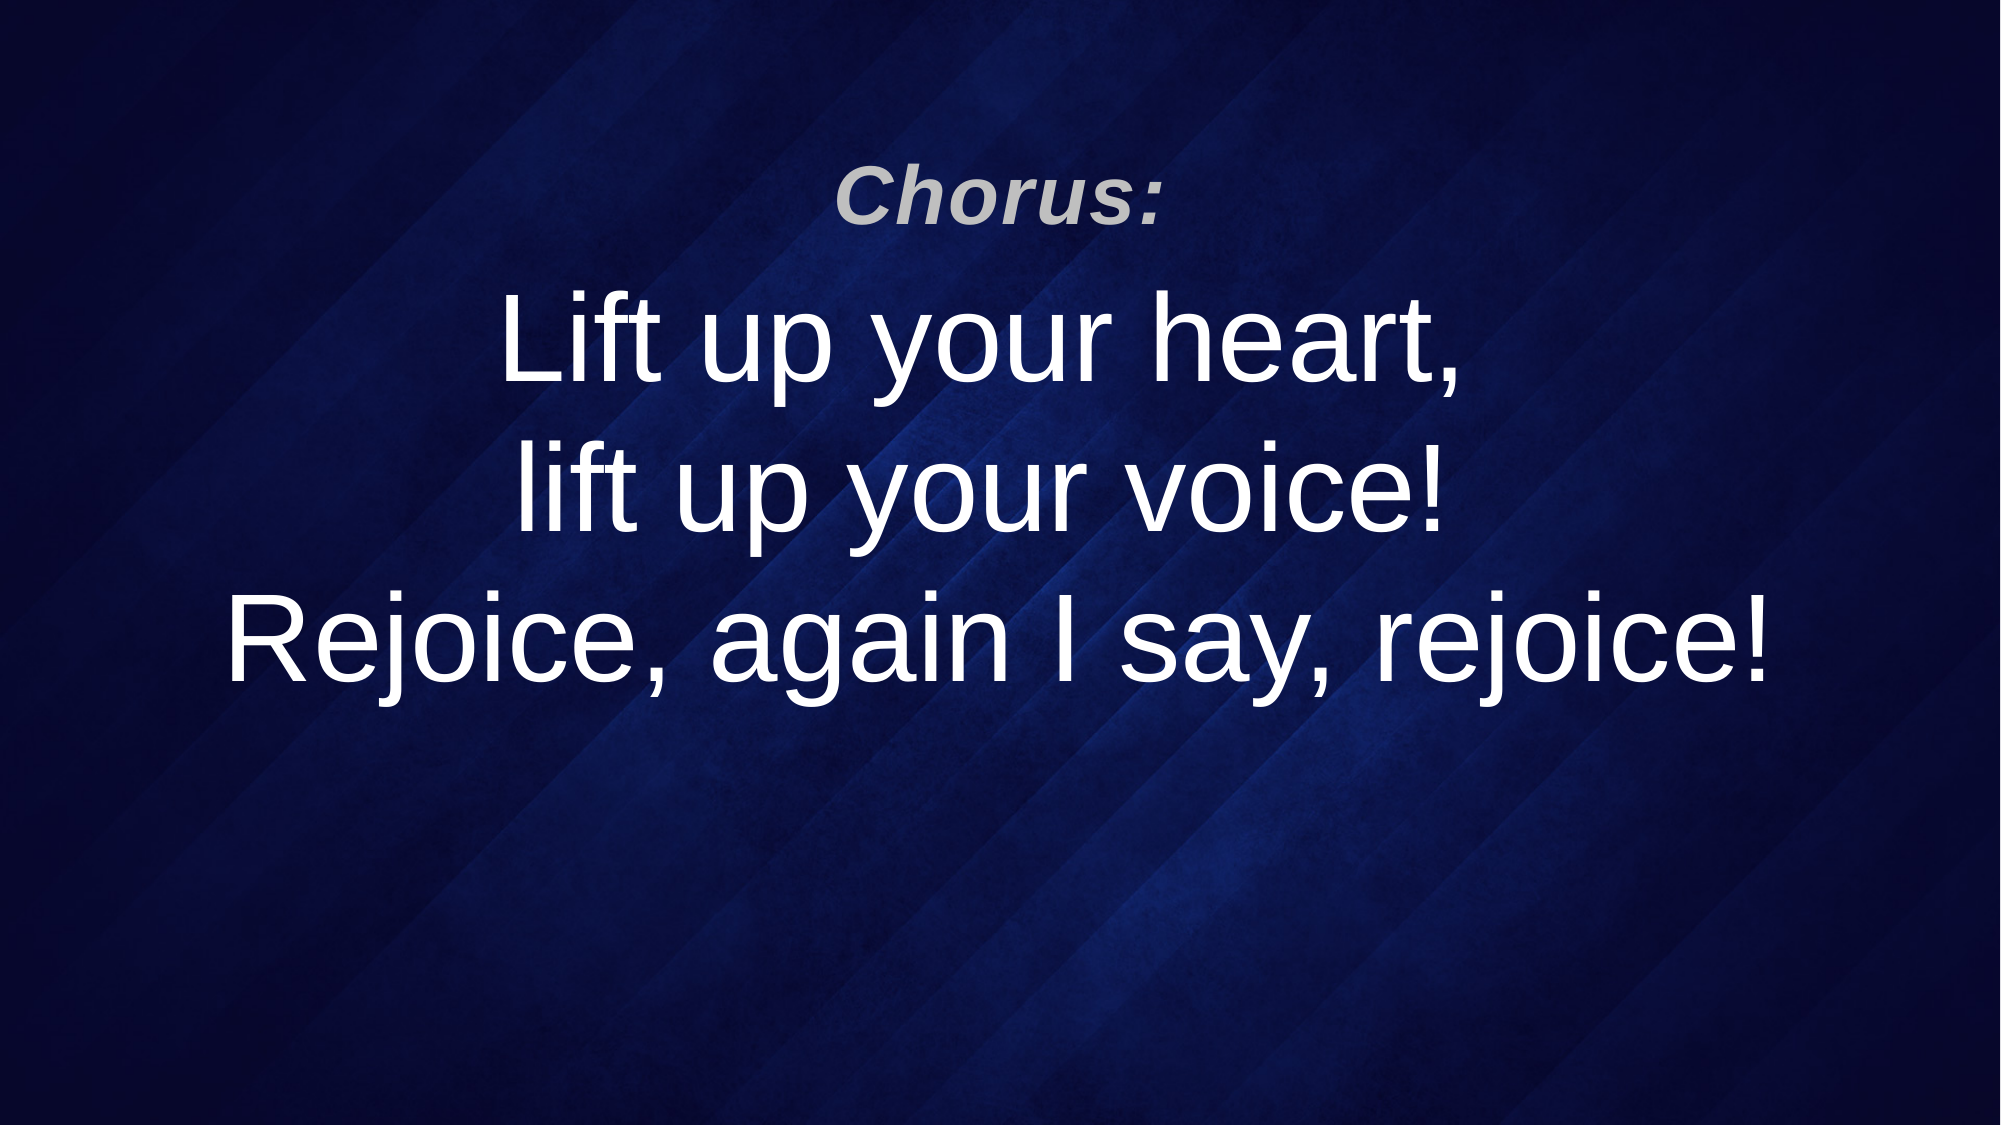

Chorus:
# Lift up your heart, lift up your voice! Rejoice, again I say, rejoice!